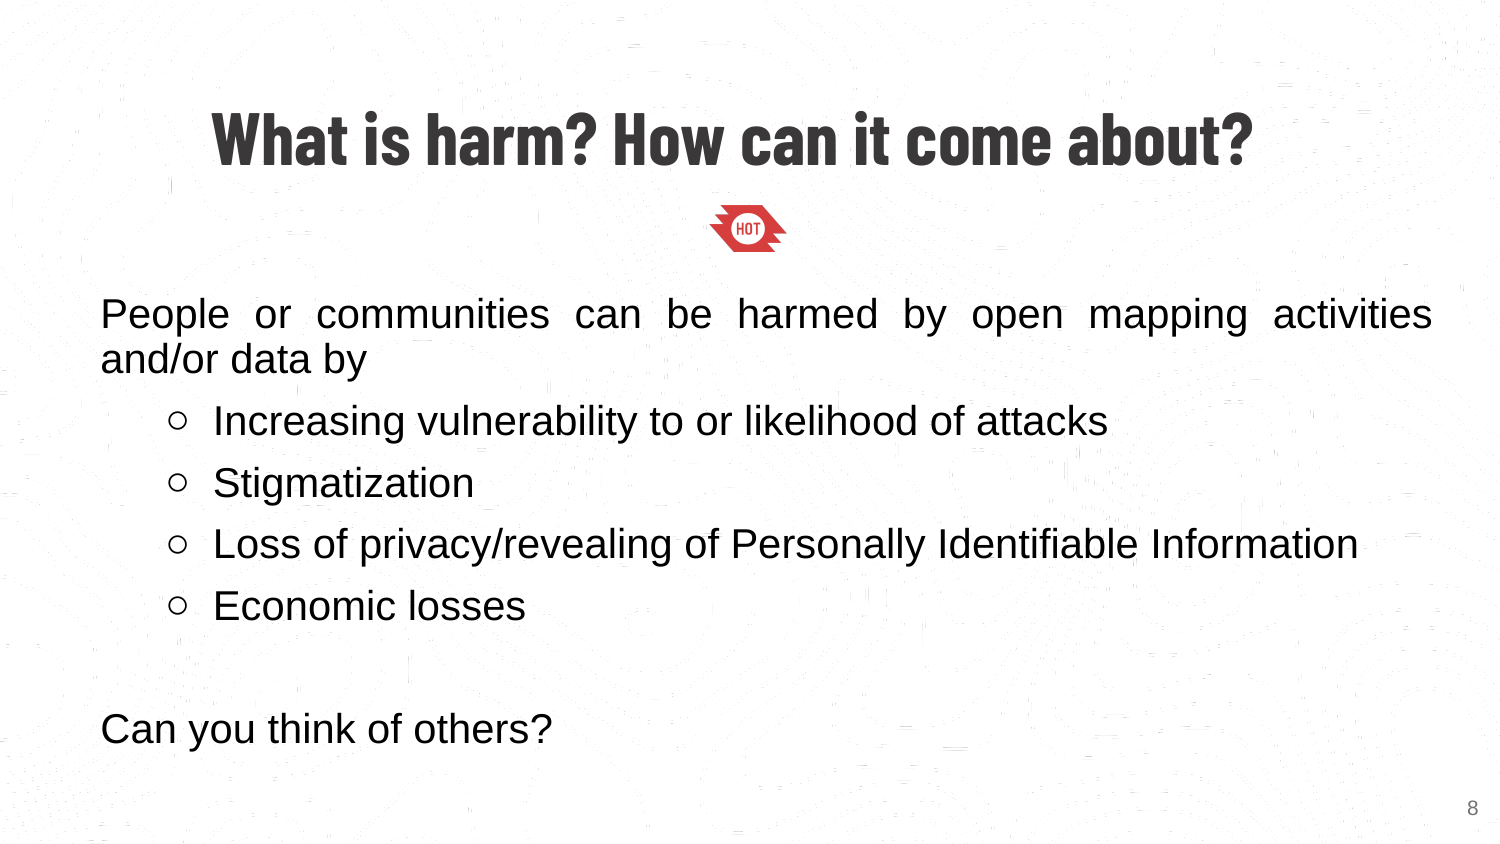

What is harm? How can it come about?
People or communities can be harmed by open mapping activities and/or data by
Increasing vulnerability to or likelihood of attacks
Stigmatization
Loss of privacy/revealing of Personally Identifiable Information
Economic losses

Can you think of others?
8